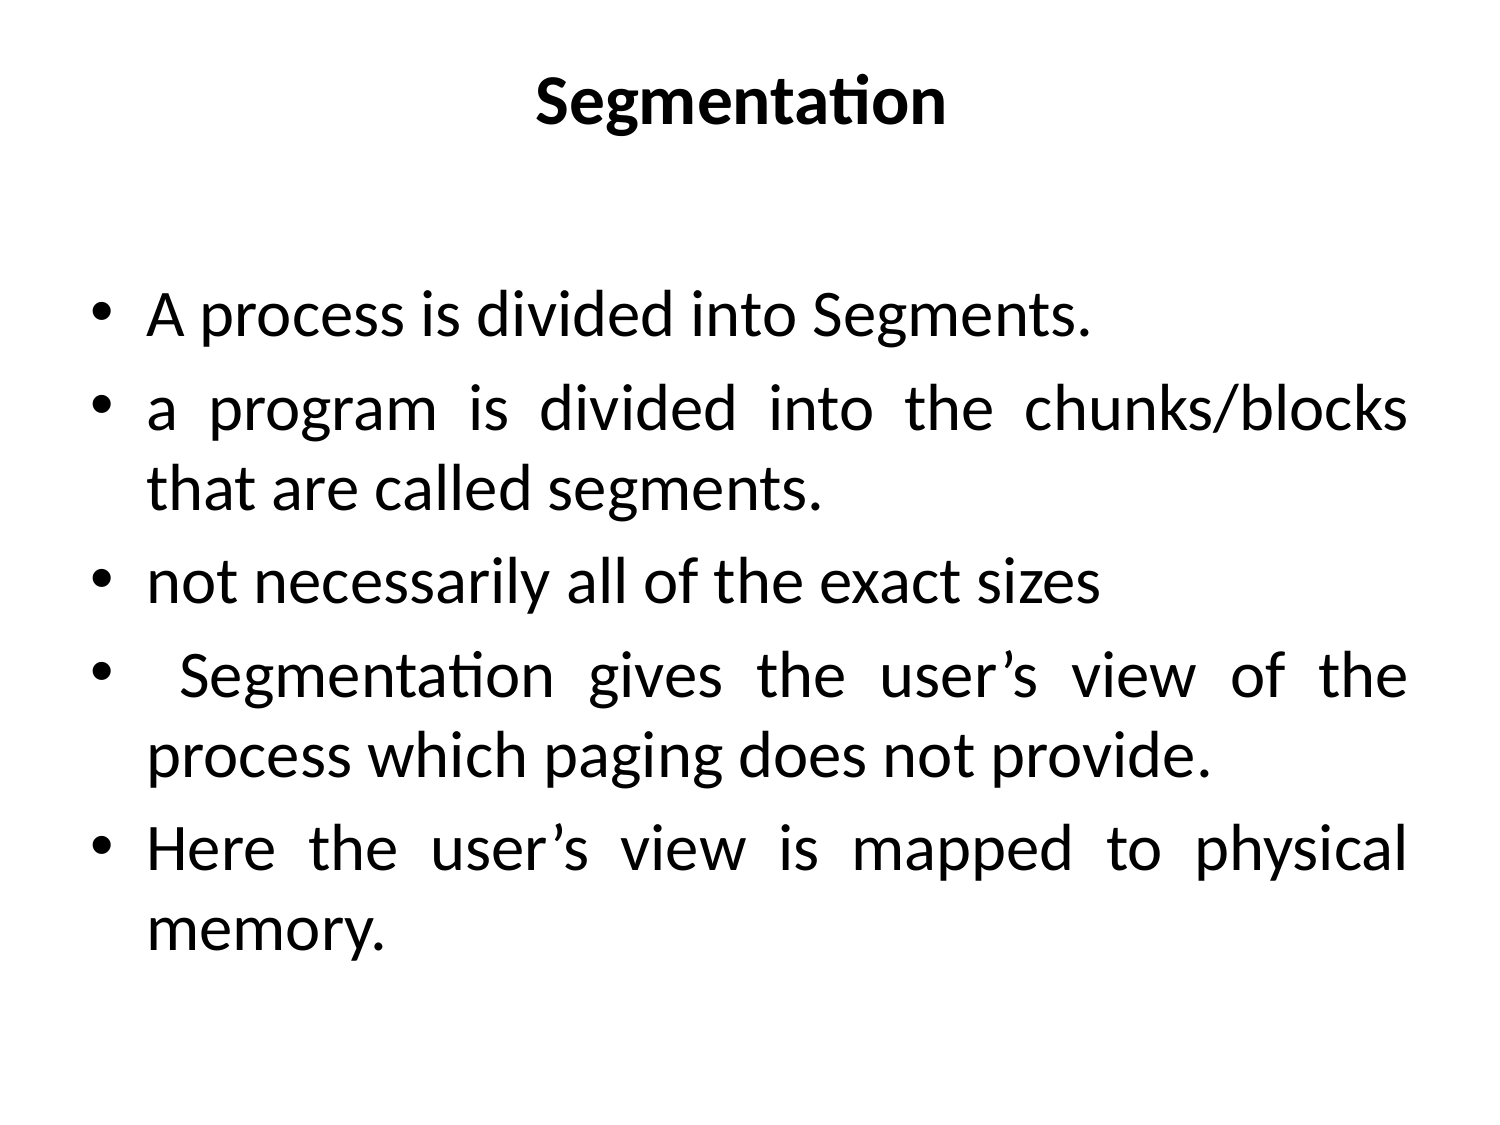

# Segmentation
A process is divided into Segments.
a program is divided into the chunks/blocks that are called segments.
not necessarily all of the exact sizes
 Segmentation gives the user’s view of the process which paging does not provide.
Here the user’s view is mapped to physical memory.